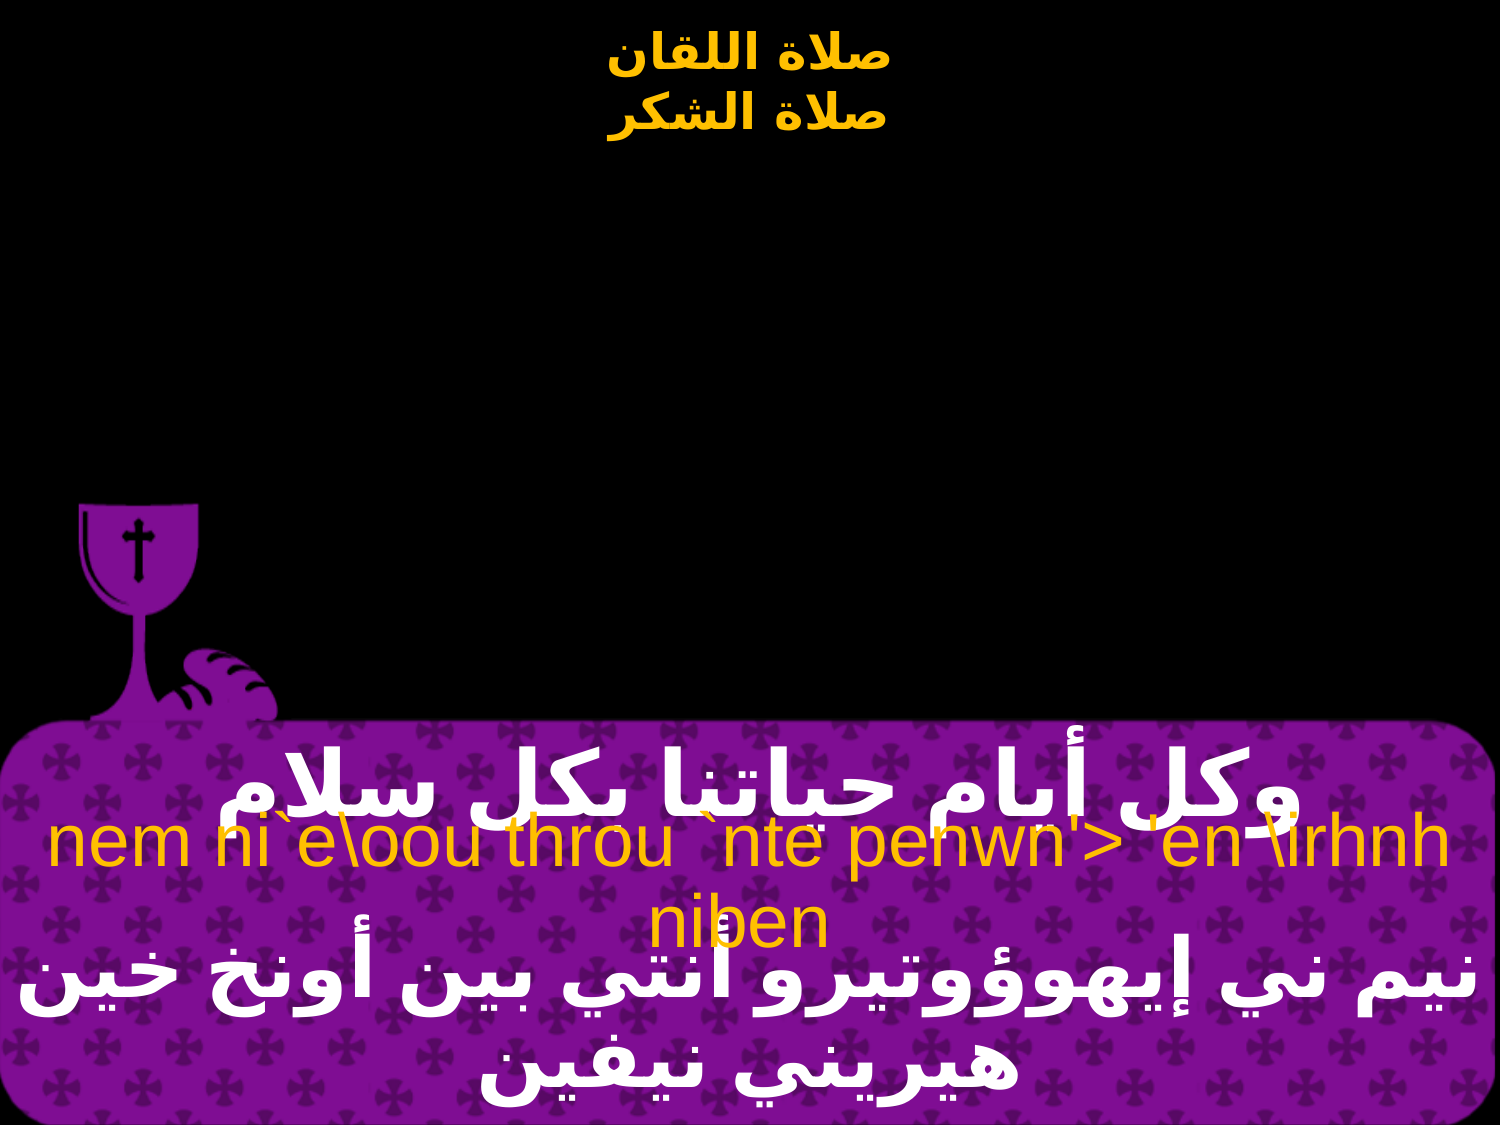

# وكل أيام حياتنا بكل سلام
nem ni`e\oou throu `nte penwn'> 'en \irhnh niben
نيم ني إيهوؤوتيرو أنتي بين أونخ خين هيريني نيفين